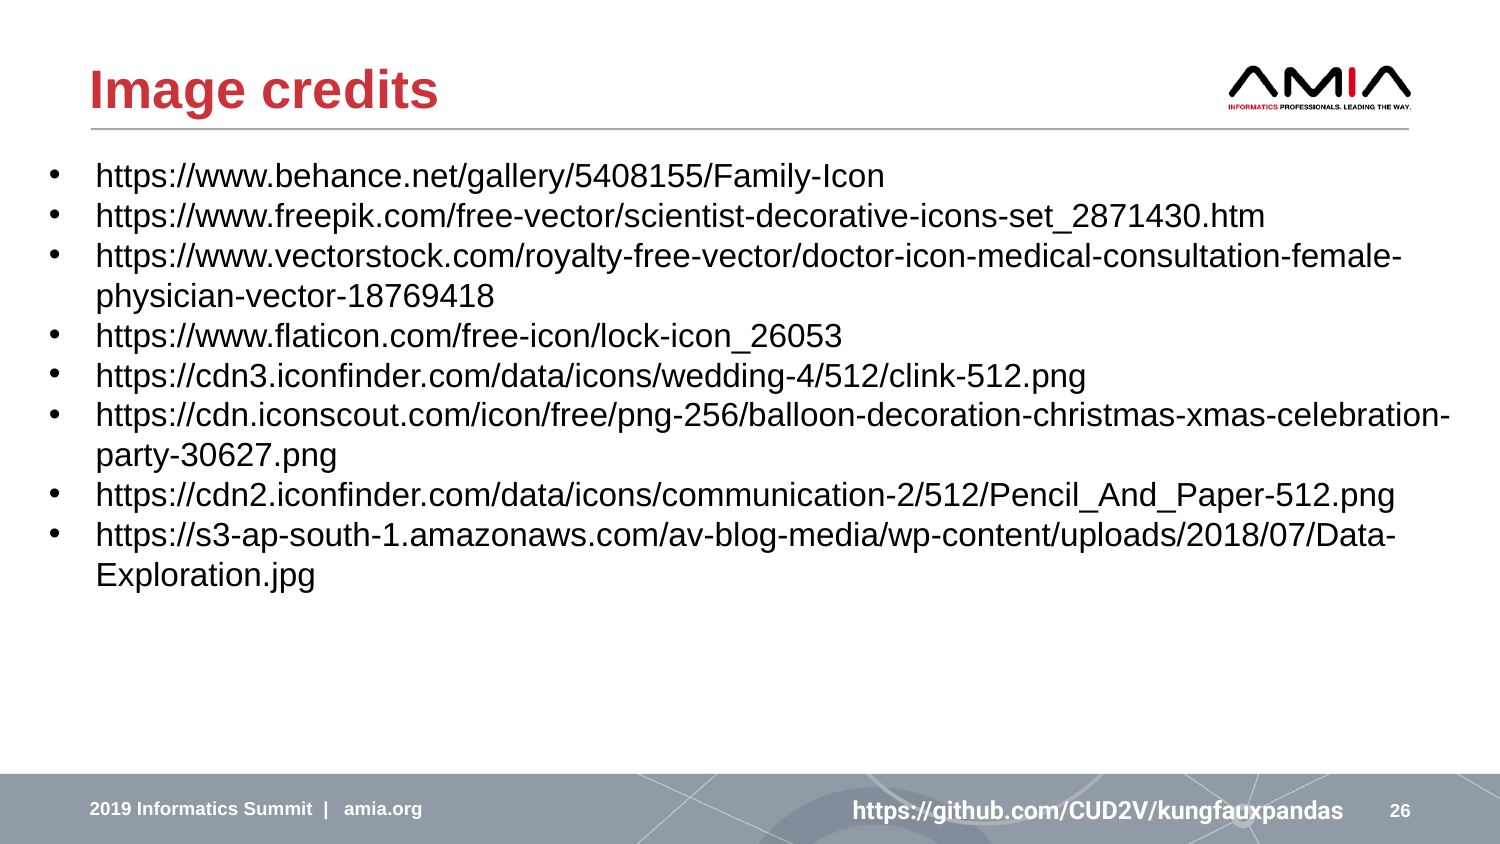

# Image credits
https://www.behance.net/gallery/5408155/Family-Icon
https://www.freepik.com/free-vector/scientist-decorative-icons-set_2871430.htm
https://www.vectorstock.com/royalty-free-vector/doctor-icon-medical-consultation-female-physician-vector-18769418
https://www.flaticon.com/free-icon/lock-icon_26053
https://cdn3.iconfinder.com/data/icons/wedding-4/512/clink-512.png
https://cdn.iconscout.com/icon/free/png-256/balloon-decoration-christmas-xmas-celebration-party-30627.png
https://cdn2.iconfinder.com/data/icons/communication-2/512/Pencil_And_Paper-512.png
https://s3-ap-south-1.amazonaws.com/av-blog-media/wp-content/uploads/2018/07/Data-Exploration.jpg
https://github.com/CUD2V/kungfauxpandas
2019 Informatics Summit  |   amia.org
26